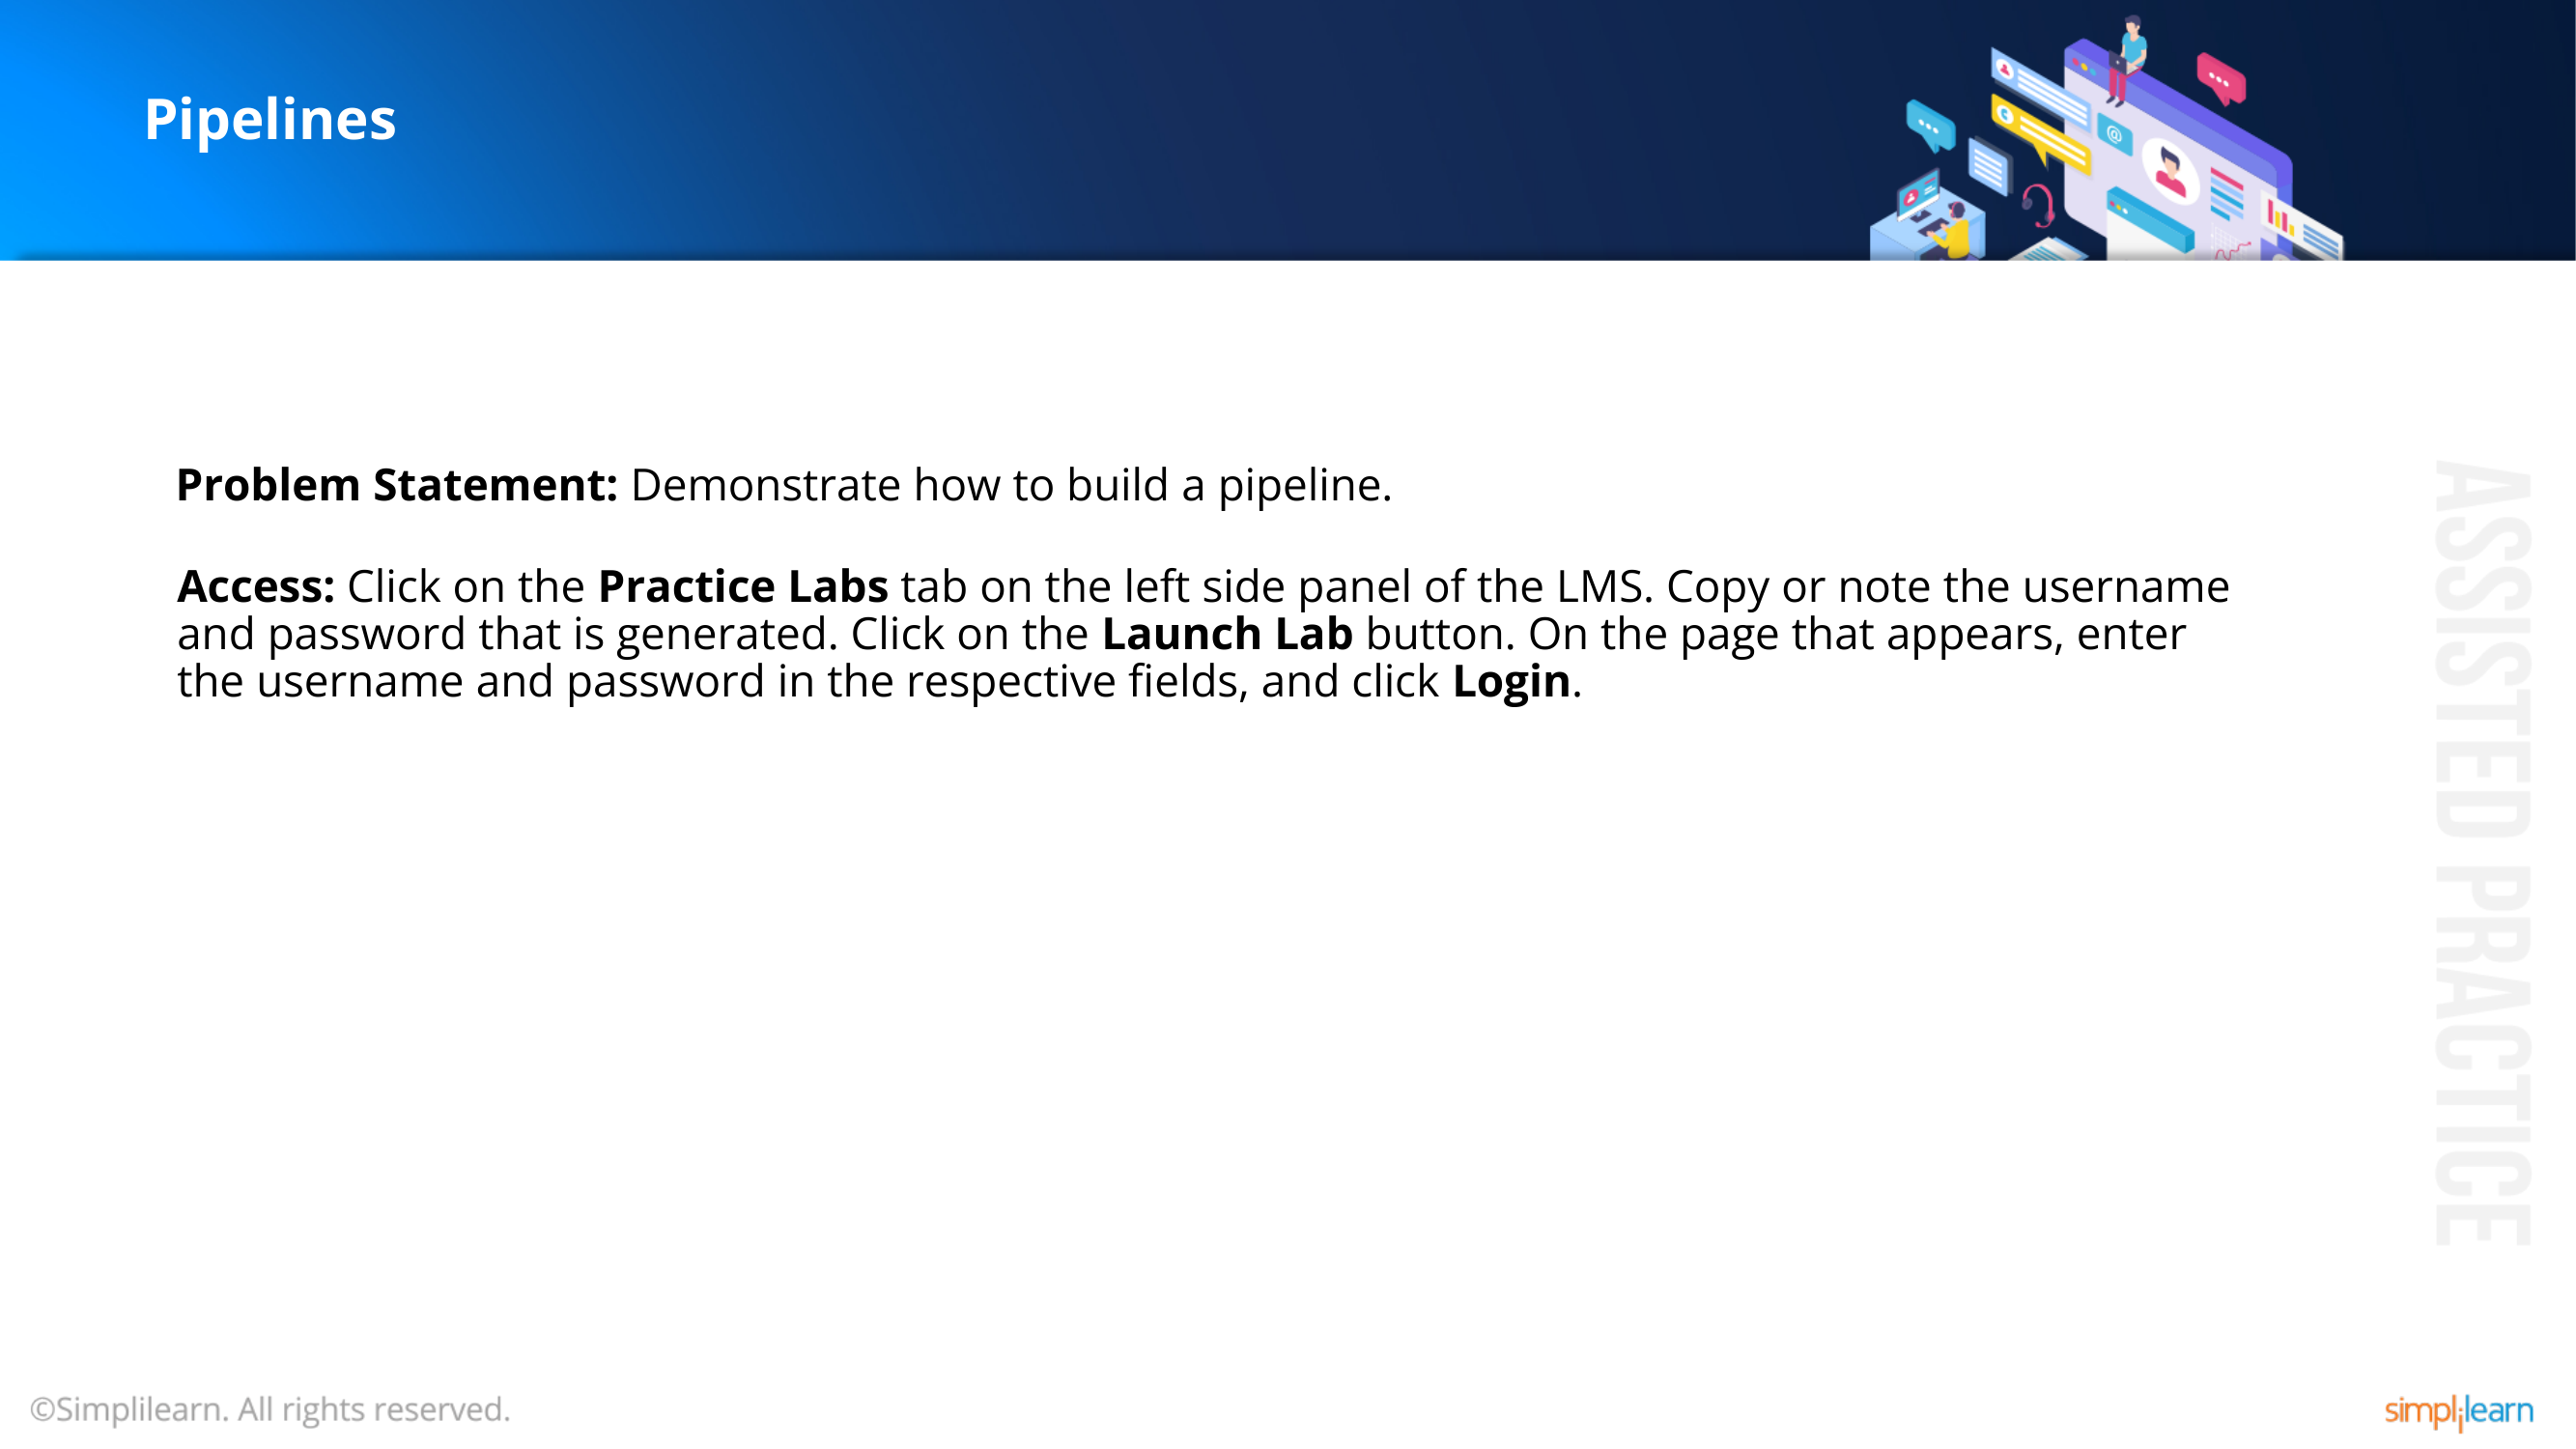

# Pipelines
Problem Statement: Demonstrate how to build a pipeline.
Access: Click on the Practice Labs tab on the left side panel of the LMS. Copy or note the username and password that is generated. Click on the Launch Lab button. On the page that appears, enter the username and password in the respective fields, and click Login.